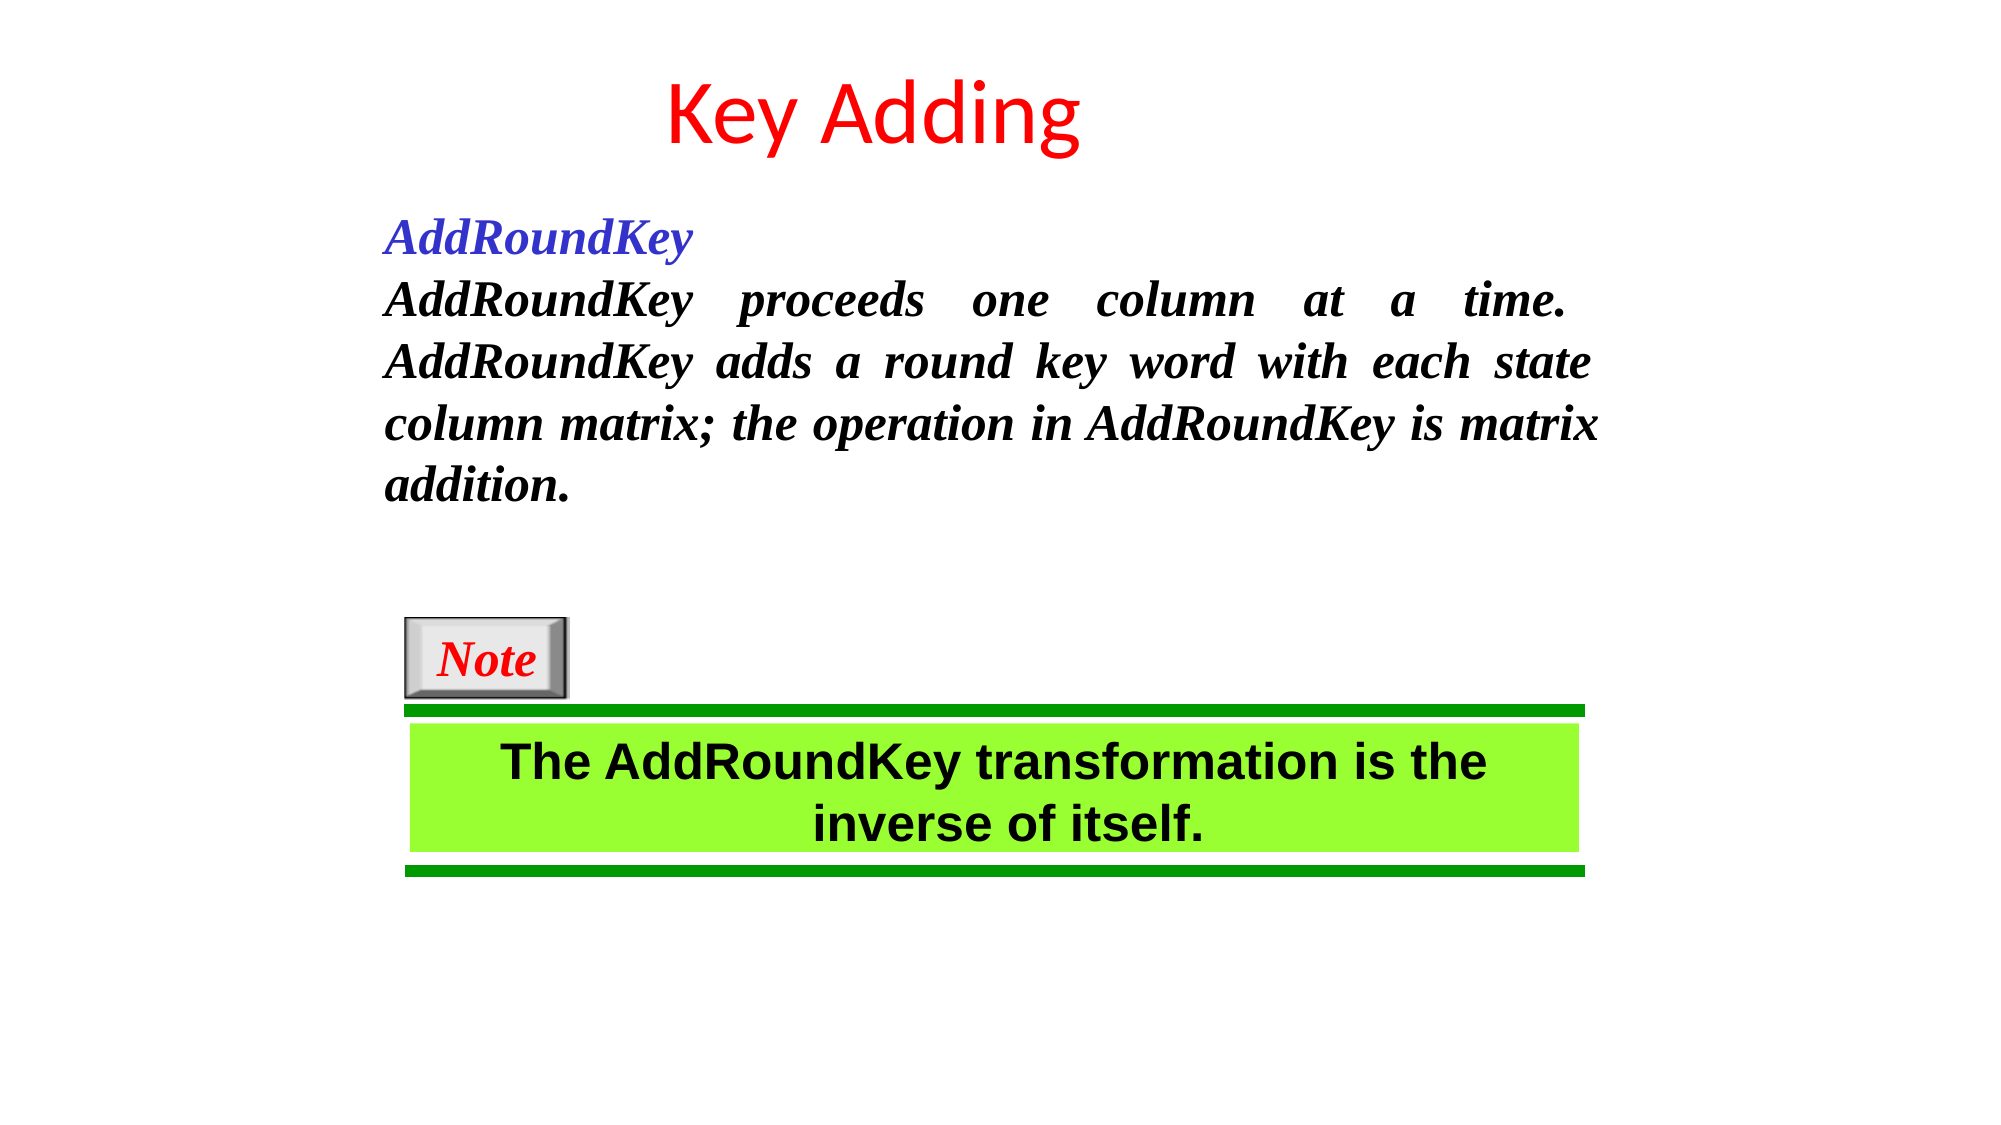

# Key Adding
AddRoundKey
AddRoundKey proceeds one column at a time.  AddRoundKey adds a round key word with each state  column matrix; the operation in AddRoundKey is matrix  addition.

Note

The AddRoundKey transformation is the  inverse of itself.